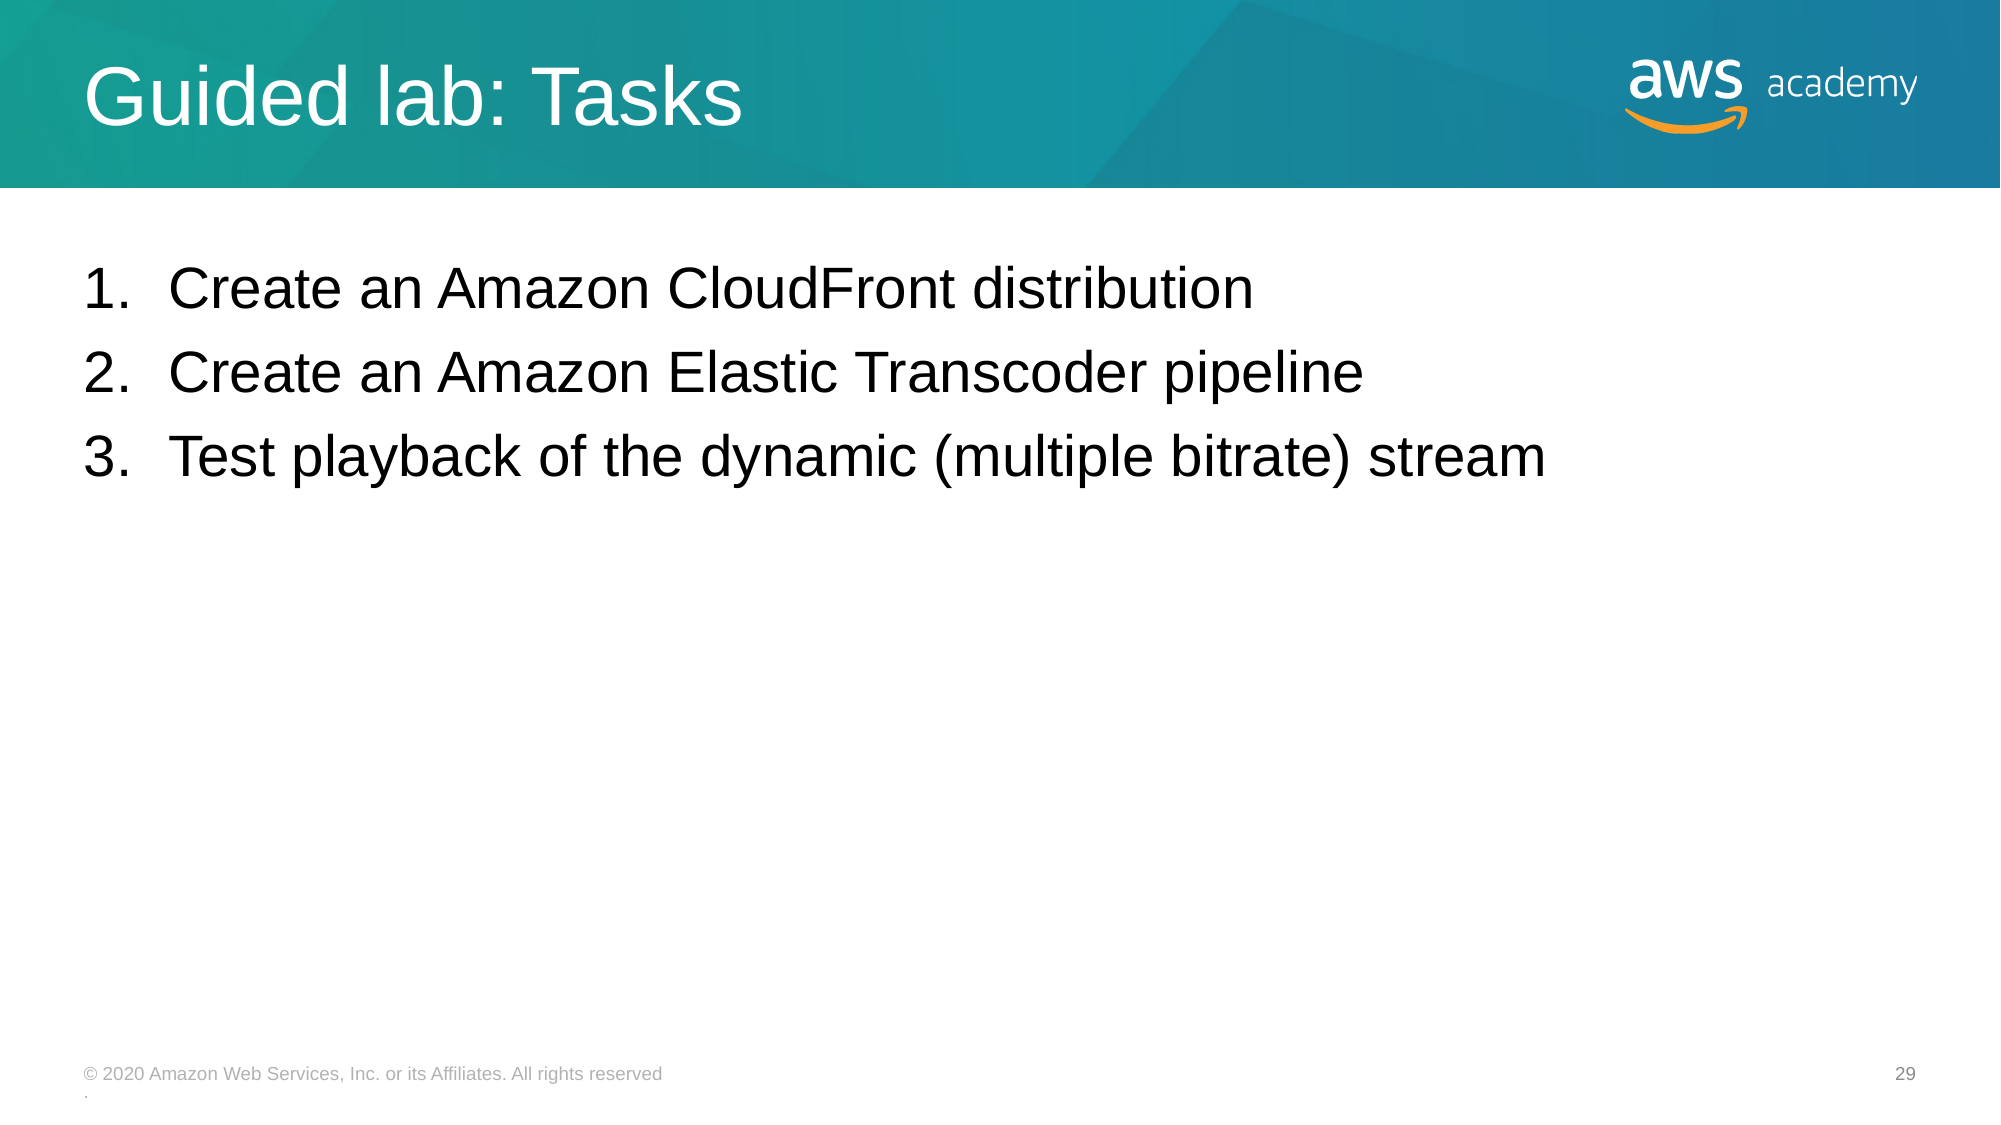

# Guided lab: Tasks
Create an Amazon CloudFront distribution
Create an Amazon Elastic Transcoder pipeline
Test playback of the dynamic (multiple bitrate) stream
© 2020 Amazon Web Services, Inc. or its Affiliates. All rights reserved.
29